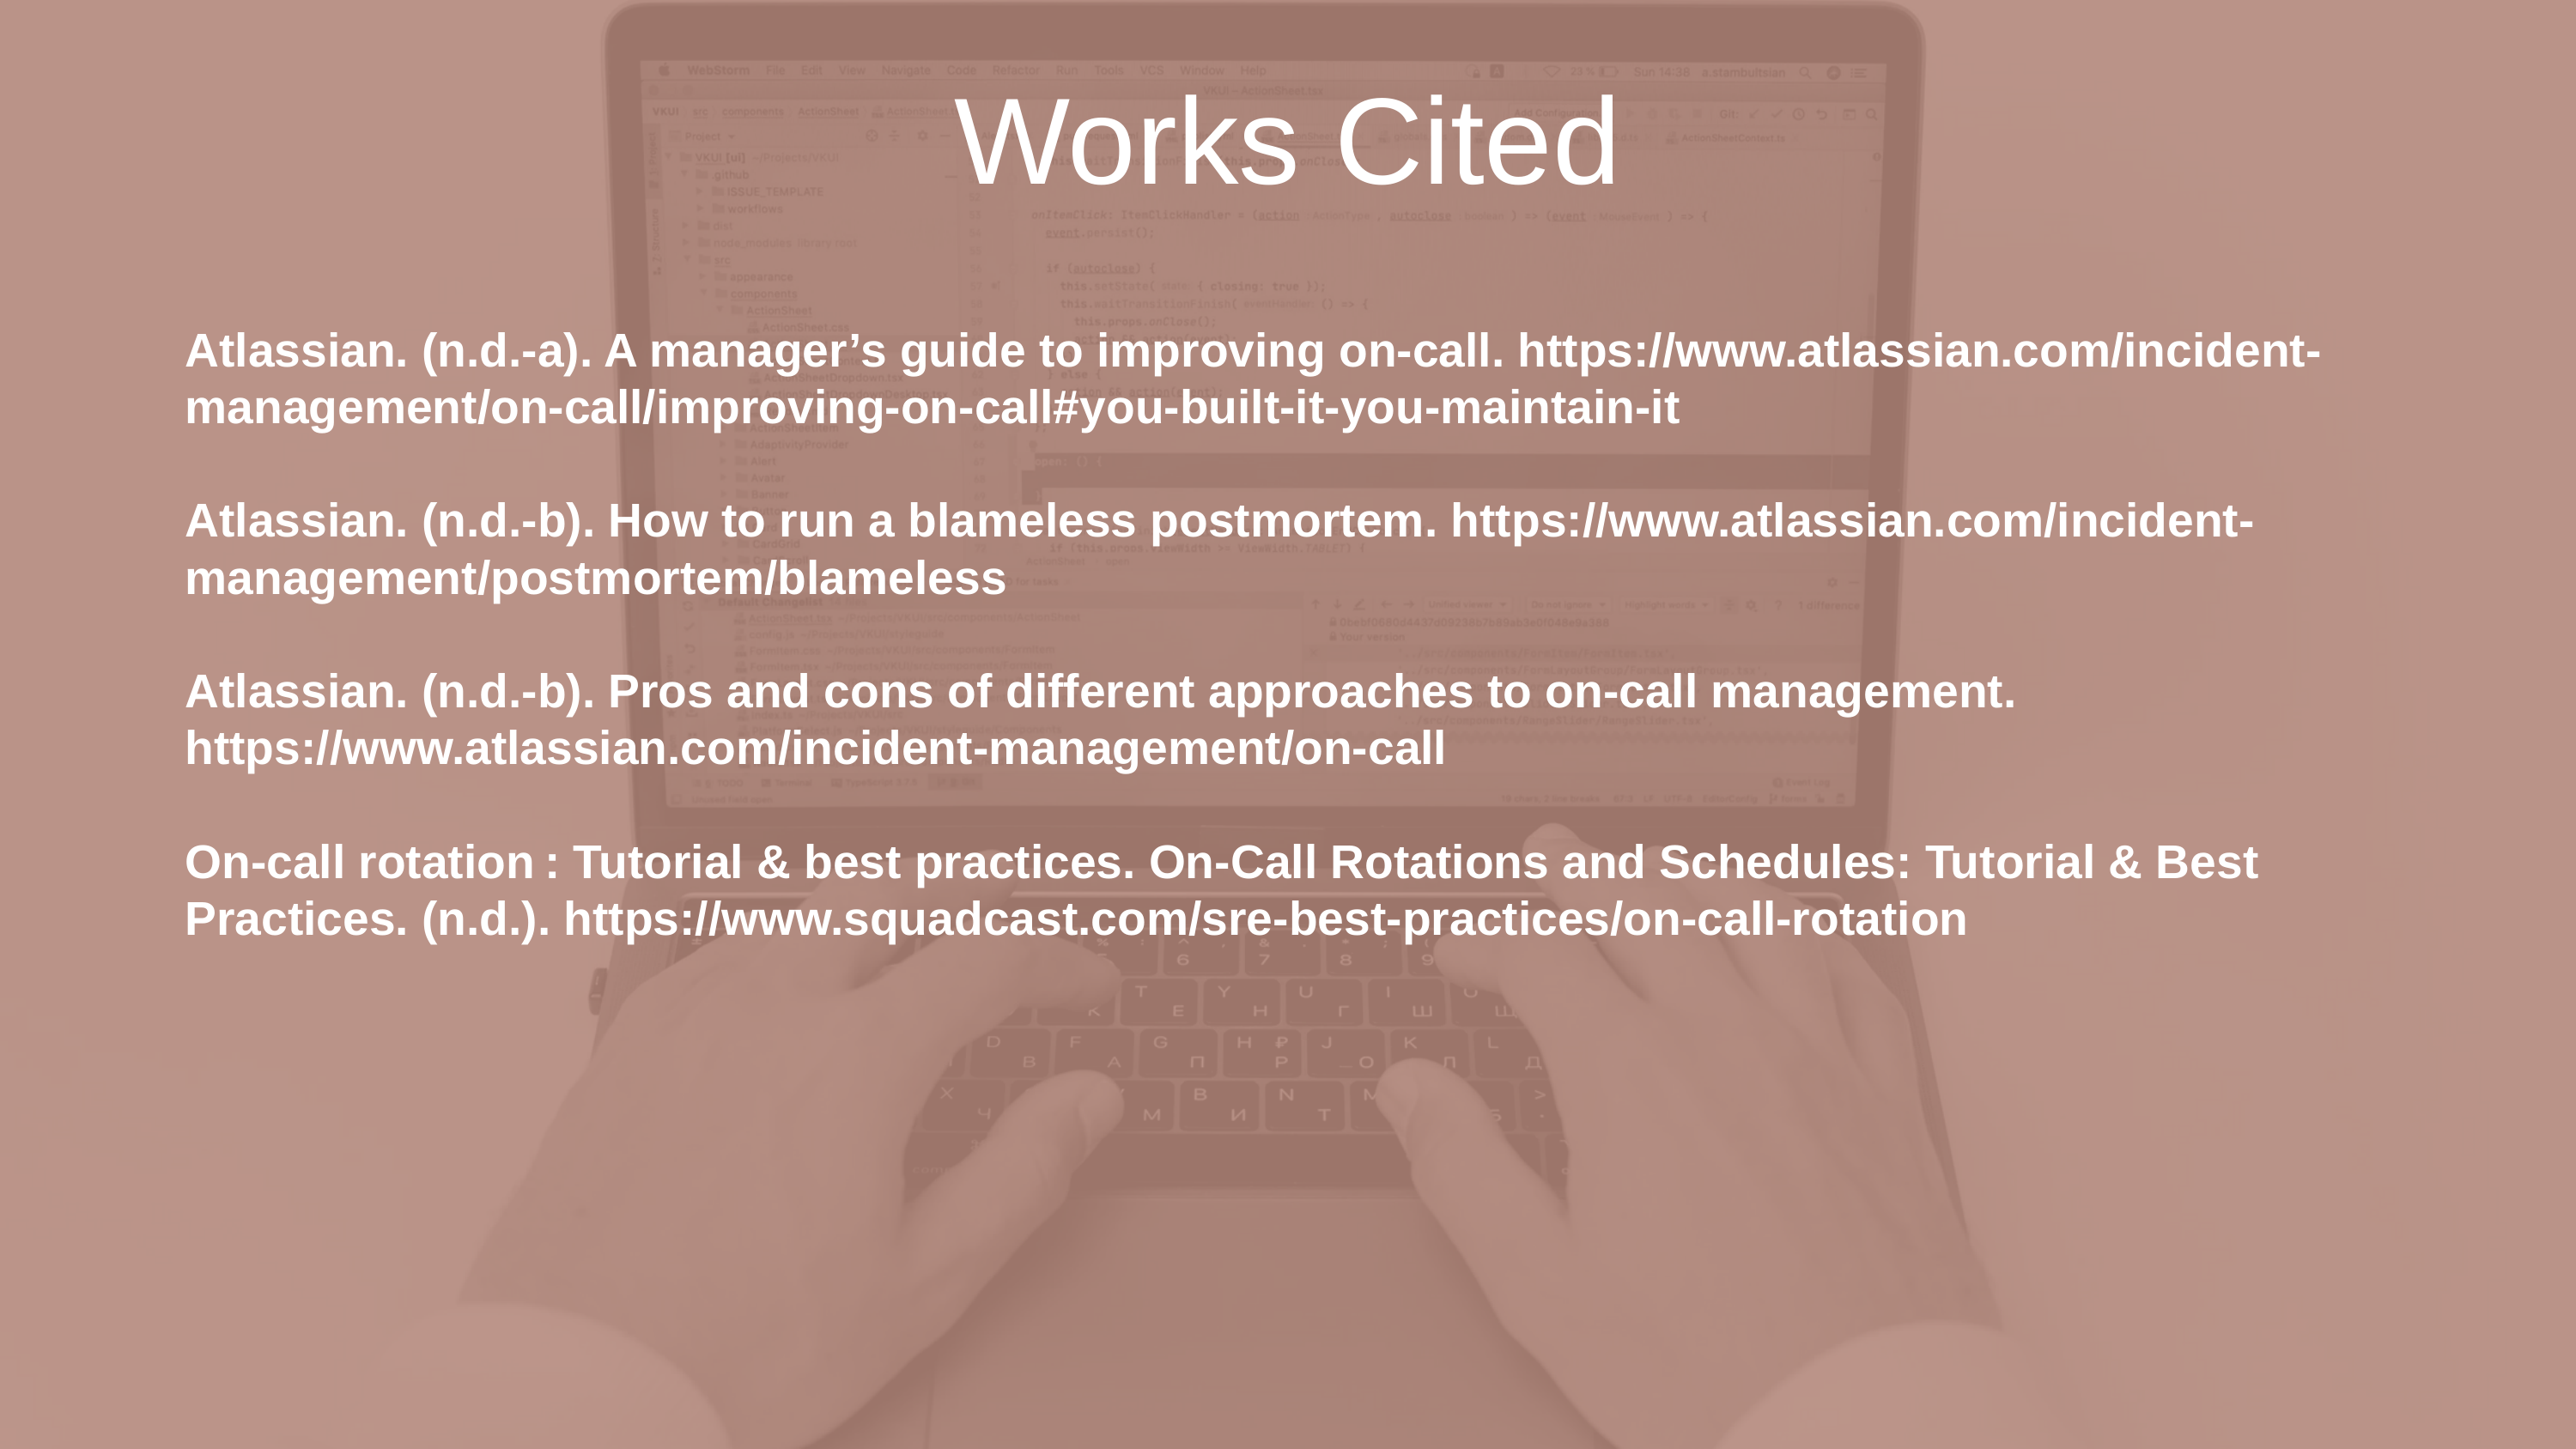

Works Cited
Atlassian. (n.d.-a). A manager’s guide to improving on-call. https://www.atlassian.com/incident-management/on-call/improving-on-call#you-built-it-you-maintain-it

Atlassian. (n.d.-b). How to run a blameless postmortem. https://www.atlassian.com/incident-management/postmortem/blameless

Atlassian. (n.d.-b). Pros and cons of different approaches to on-call management. https://www.atlassian.com/incident-management/on-call

On-call rotation : Tutorial & best practices. On-Call Rotations and Schedules: Tutorial & Best Practices. (n.d.). https://www.squadcast.com/sre-best-practices/on-call-rotation